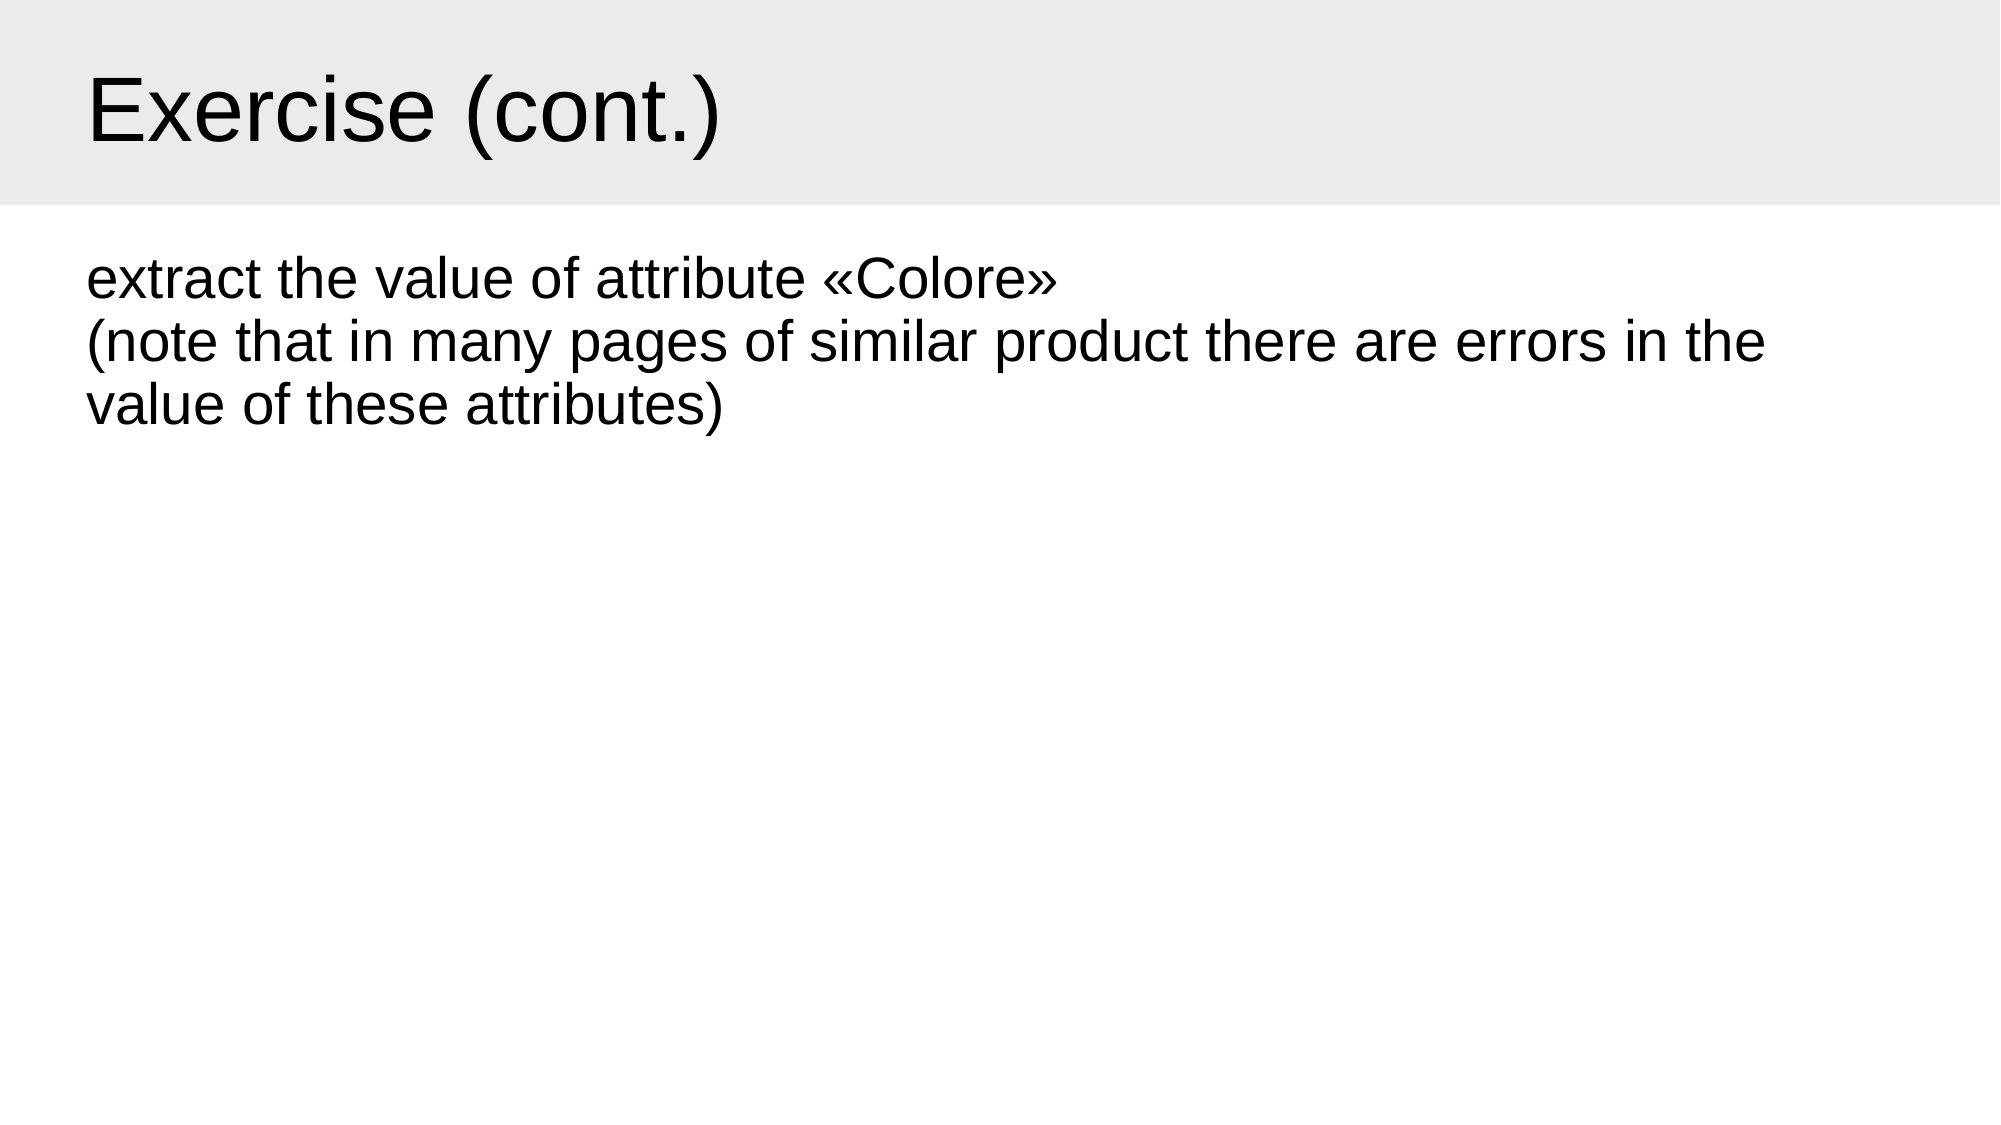

# Exercise (cont.)
extract the value of attribute «Colore»
(note that in many pages of similar product there are errors in the value of these attributes)